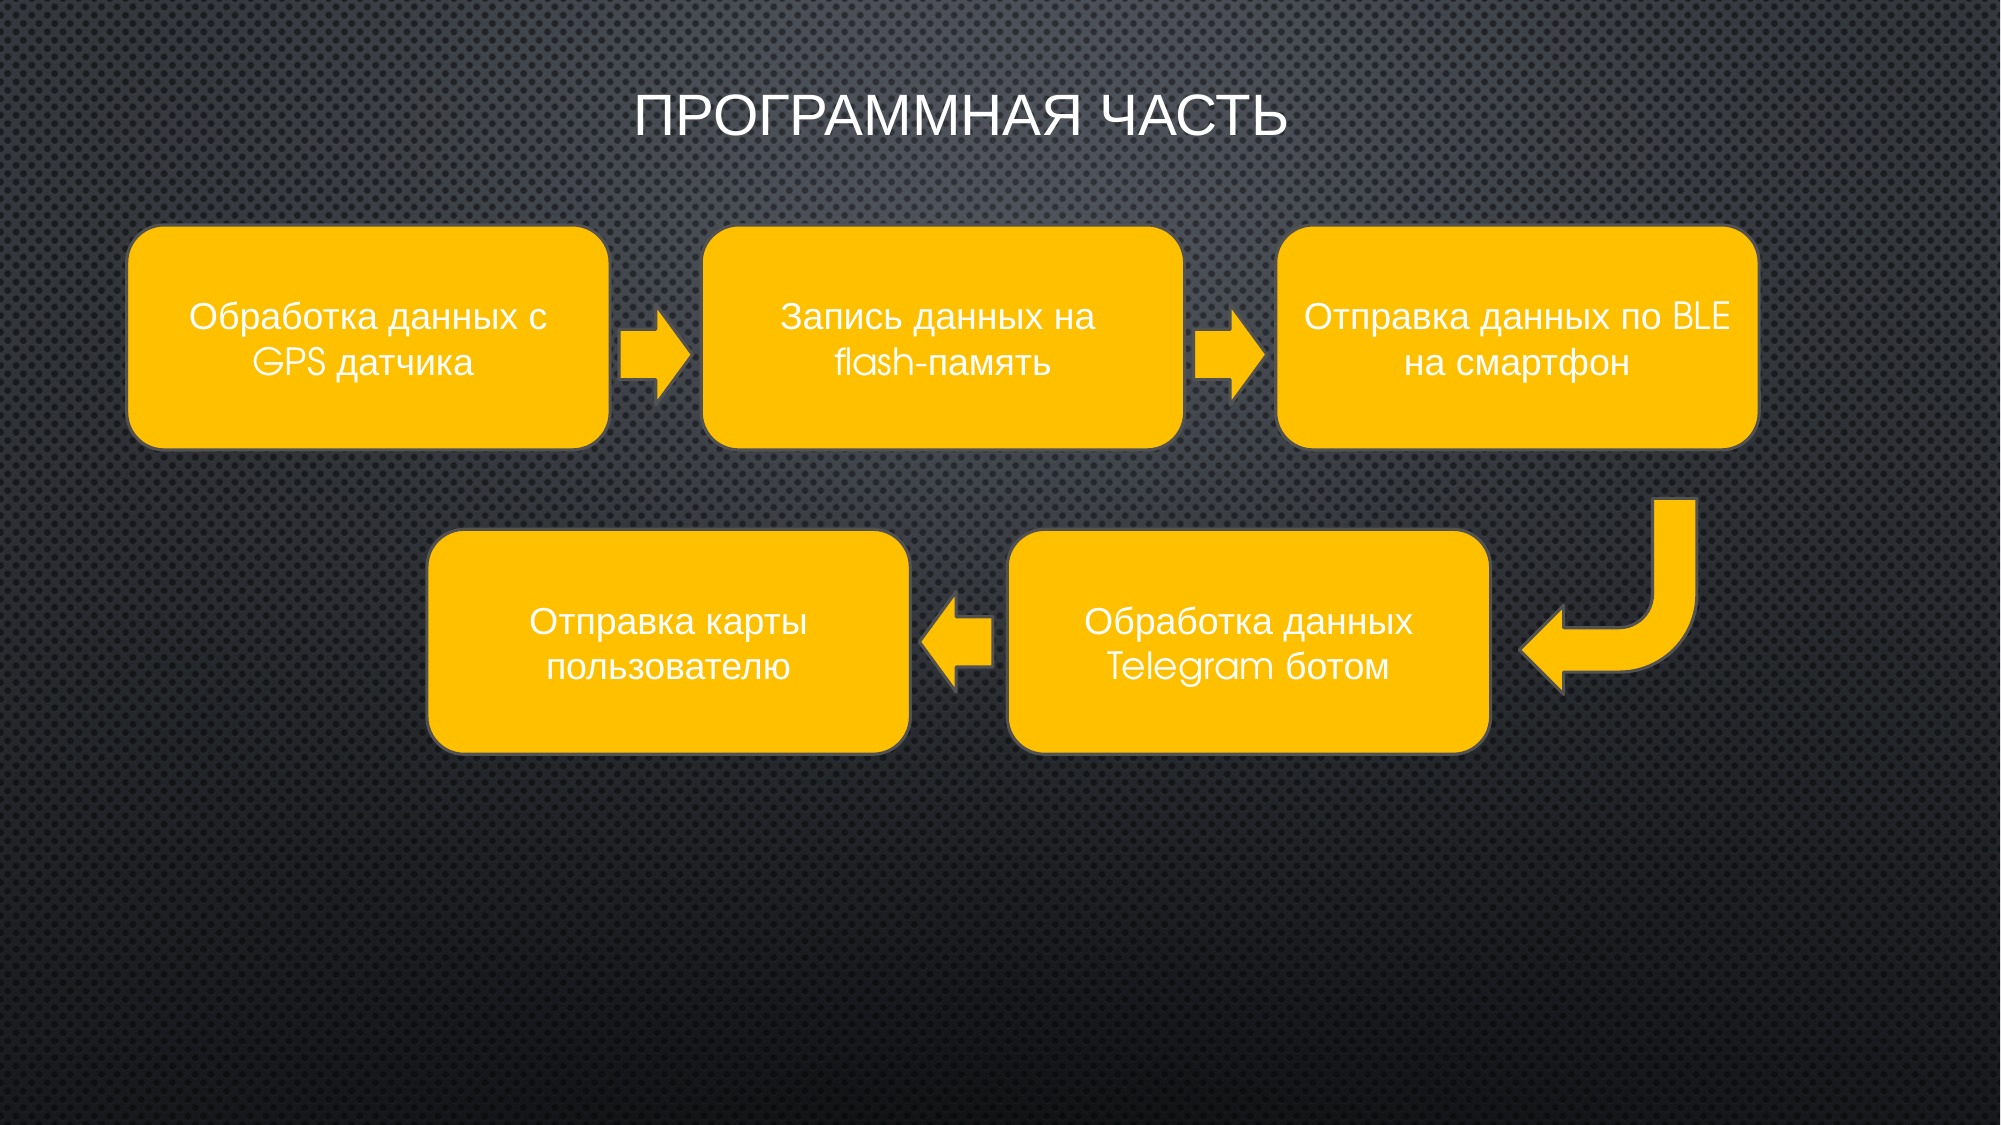

# Программная часть
Обработка данных с GPS датчика
Запись данных на
flash-память
Отправка данных по BLE на смартфон

Отправка карты пользователю
Обработка данных Telegram ботом